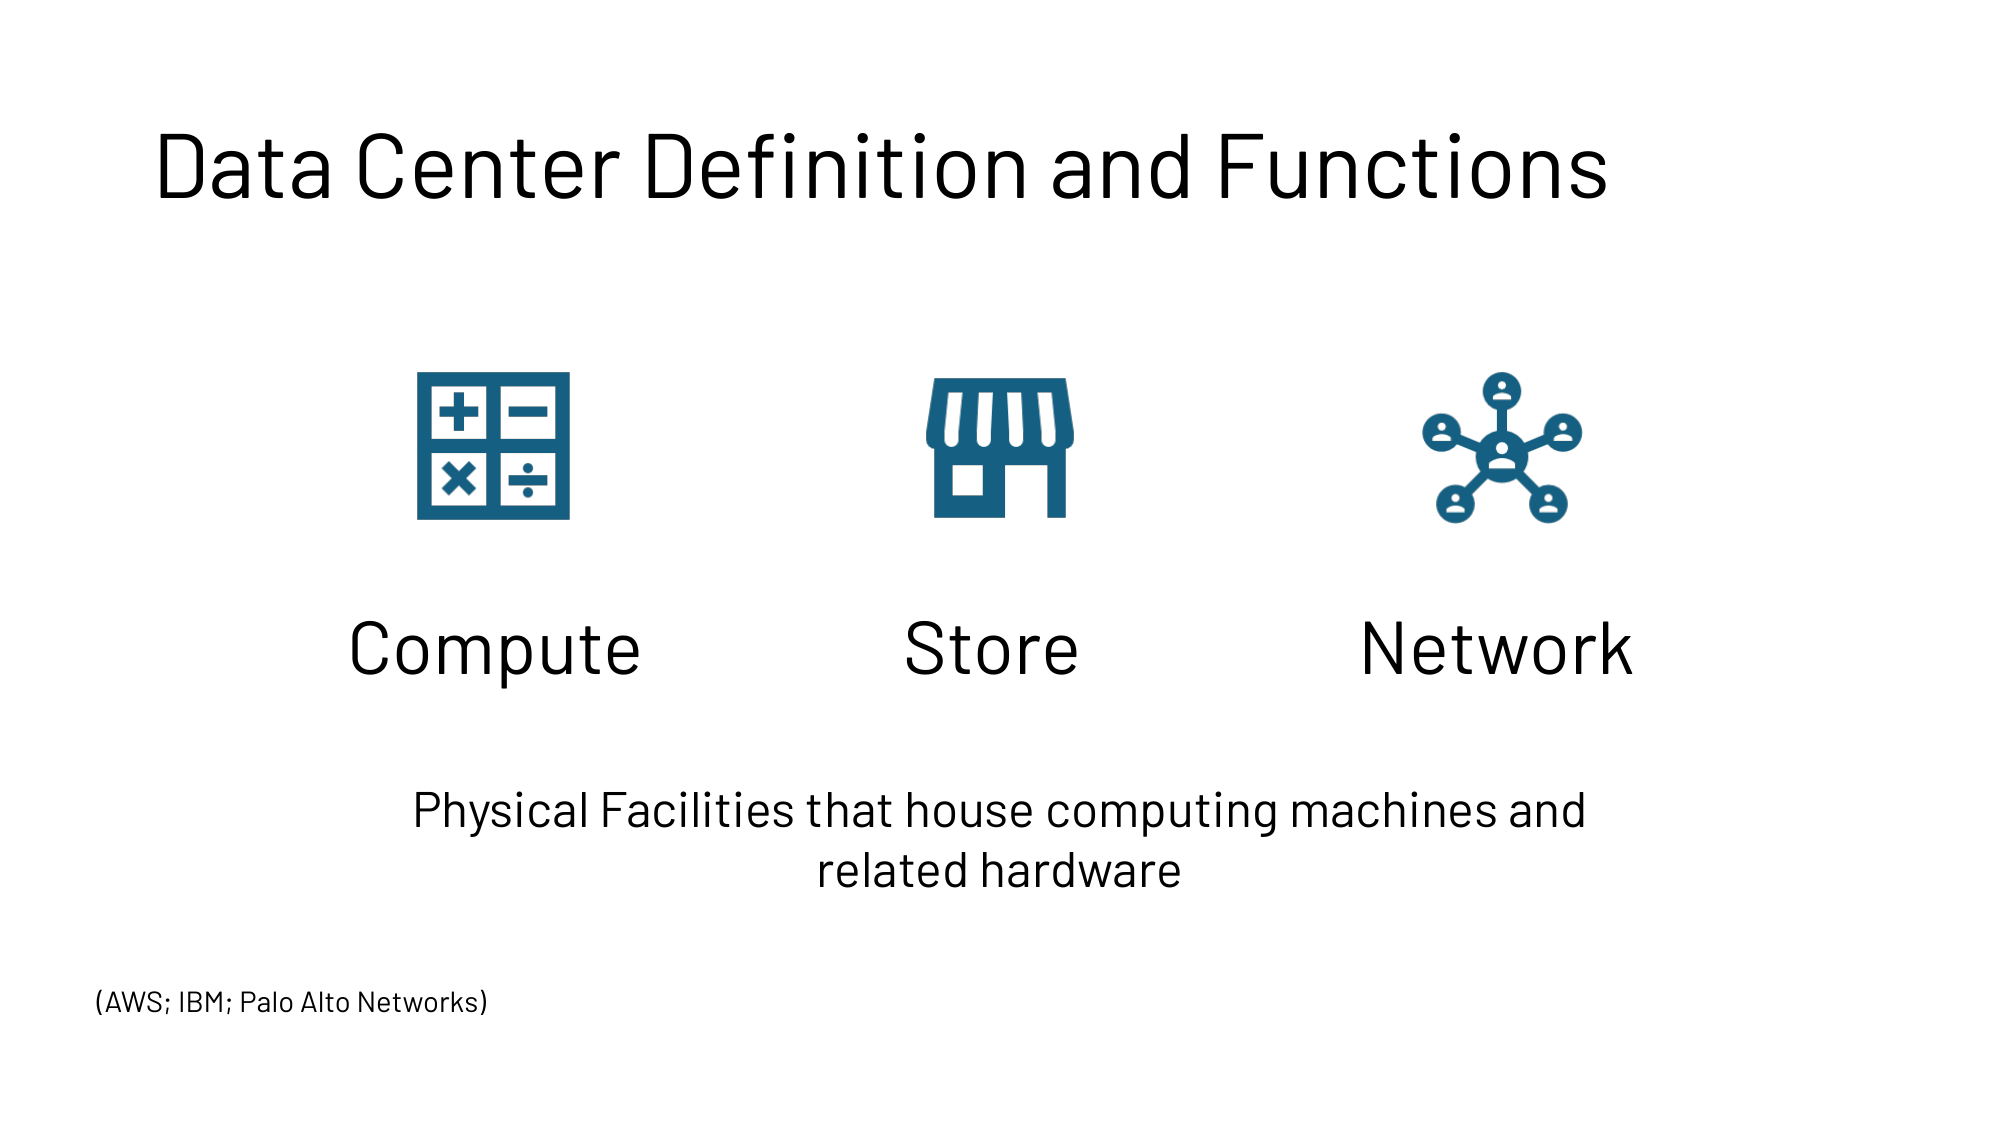

# Data Center Definition and Functions
Compute
Store
Network
Physical Facilities that house computing machines and related hardware
(AWS; IBM; Palo Alto Networks)